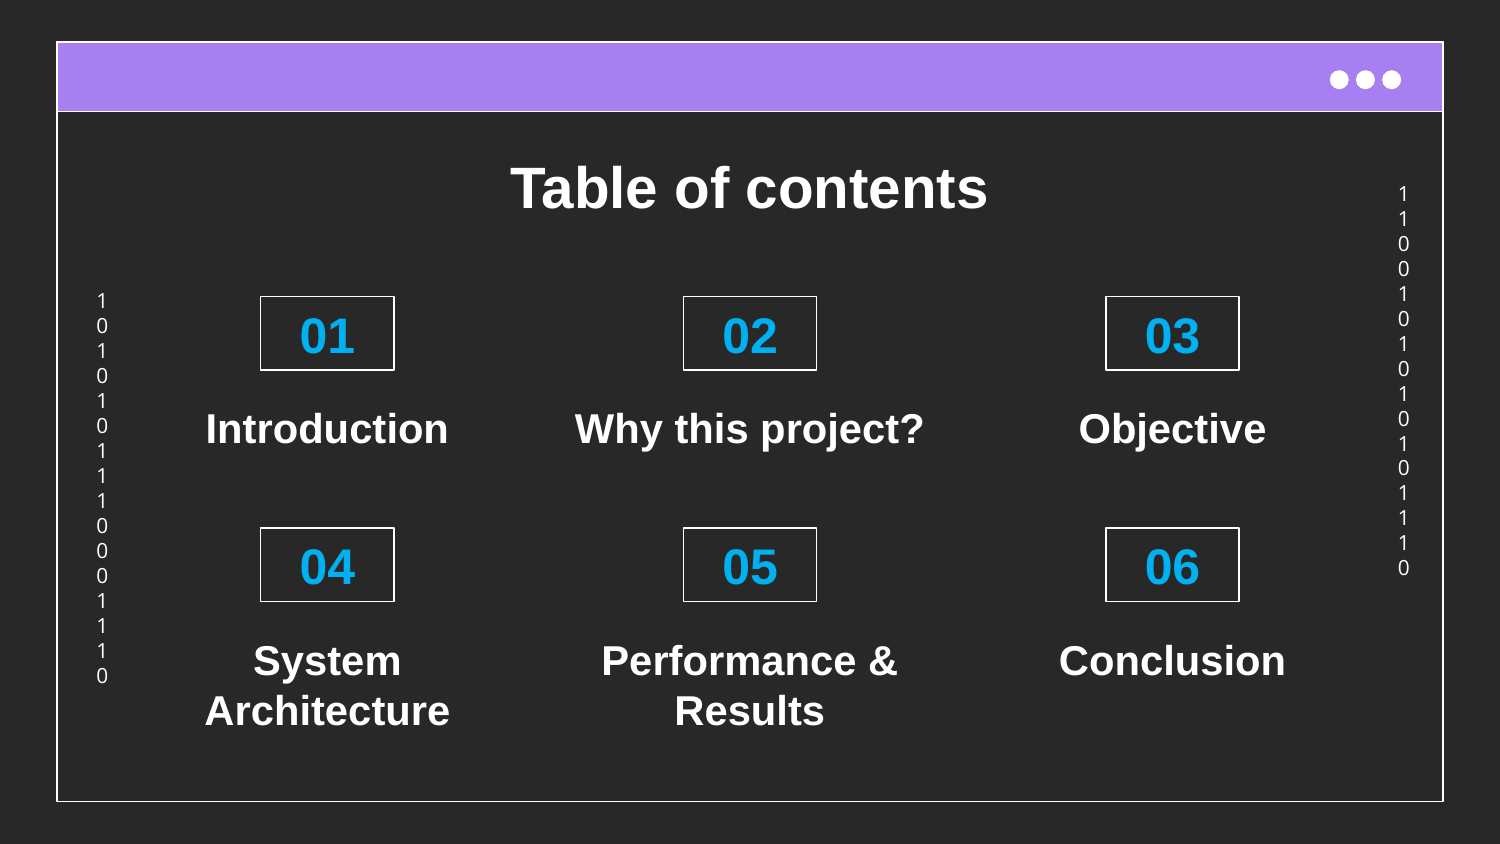

# Table of contents
01
02
03
Introduction
Why this project?
Objective
04
05
06
System Architecture
Performance & Results
Conclusion